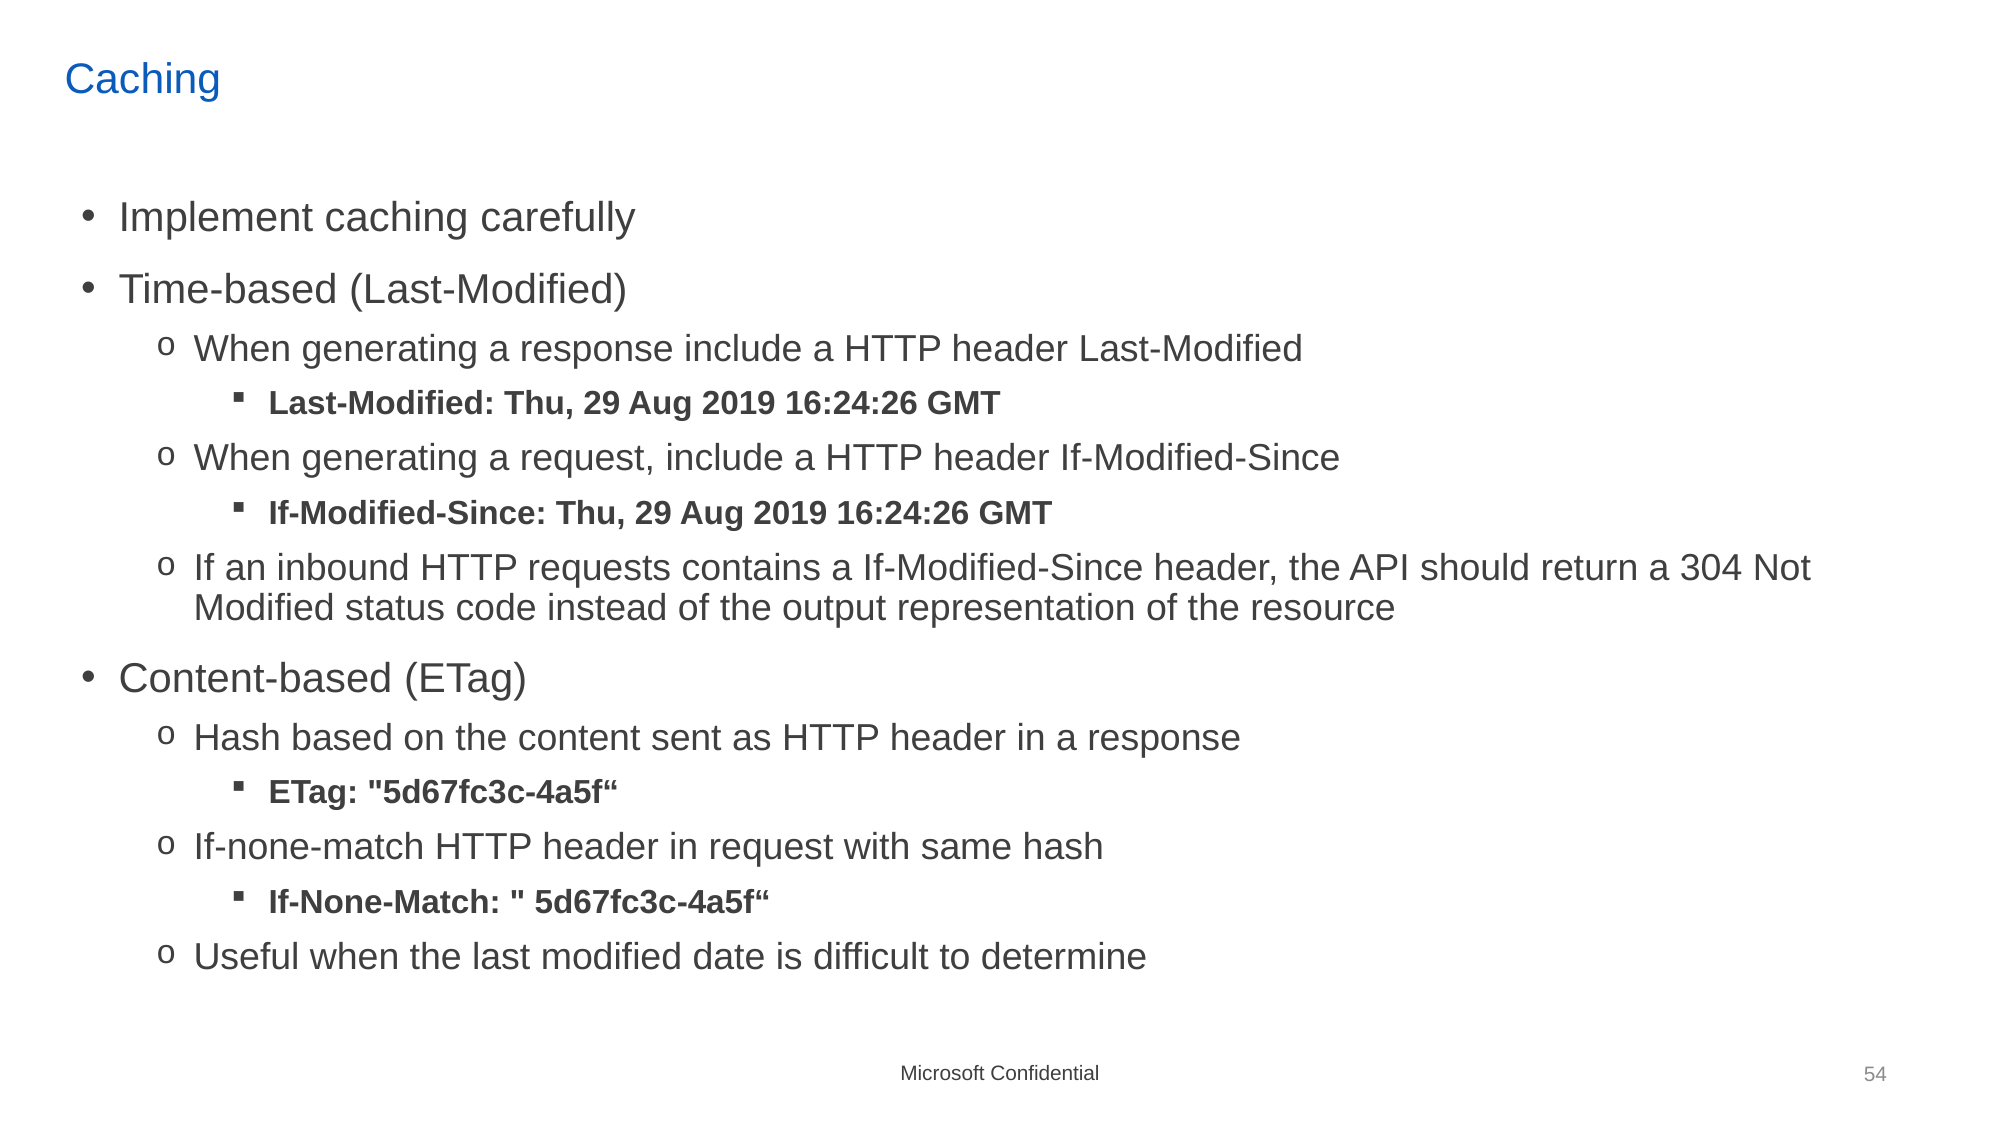

# Caching
Implement caching carefully
Time-based (Last-Modified)
When generating a response include a HTTP header Last-Modified
Last-Modified: Thu, 29 Aug 2019 16:24:26 GMT
When generating a request, include a HTTP header If-Modified-Since
If-Modified-Since: Thu, 29 Aug 2019 16:24:26 GMT
If an inbound HTTP requests contains a If-Modified-Since header, the API should return a 304 Not Modified status code instead of the output representation of the resource
Content-based (ETag)
Hash based on the content sent as HTTP header in a response
ETag: "5d67fc3c-4a5f“
If-none-match HTTP header in request with same hash
If-None-Match: " 5d67fc3c-4a5f“
Useful when the last modified date is difficult to determine

54